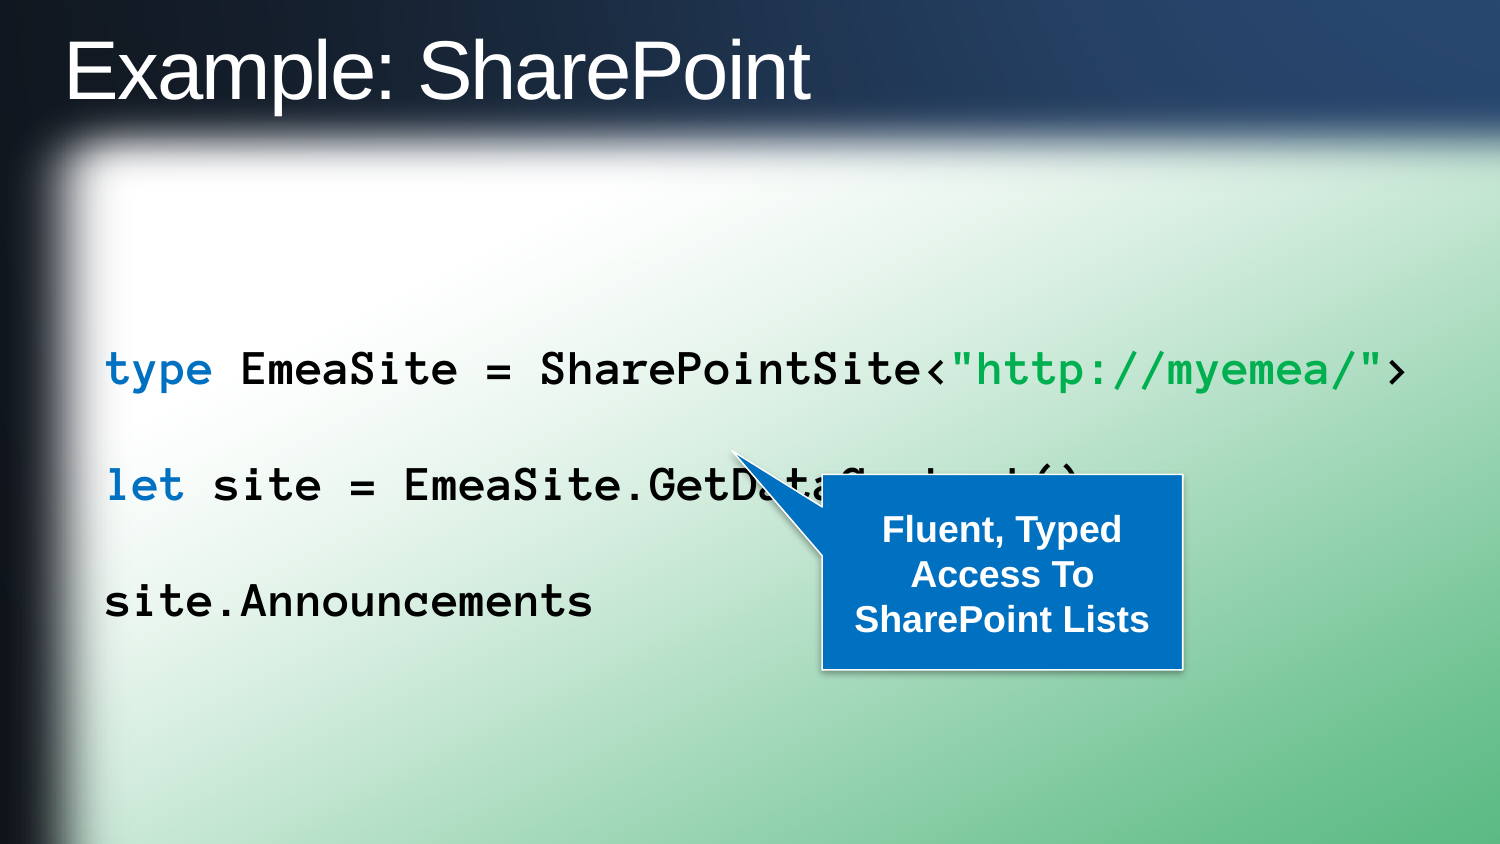

# Example: SharePoint

type EmeaSite = SharePointSite<"http://myemea/">

let site = EmeaSite.GetDataContext()

site.Announcements

Fluent, Typed Access To SharePoint Lists